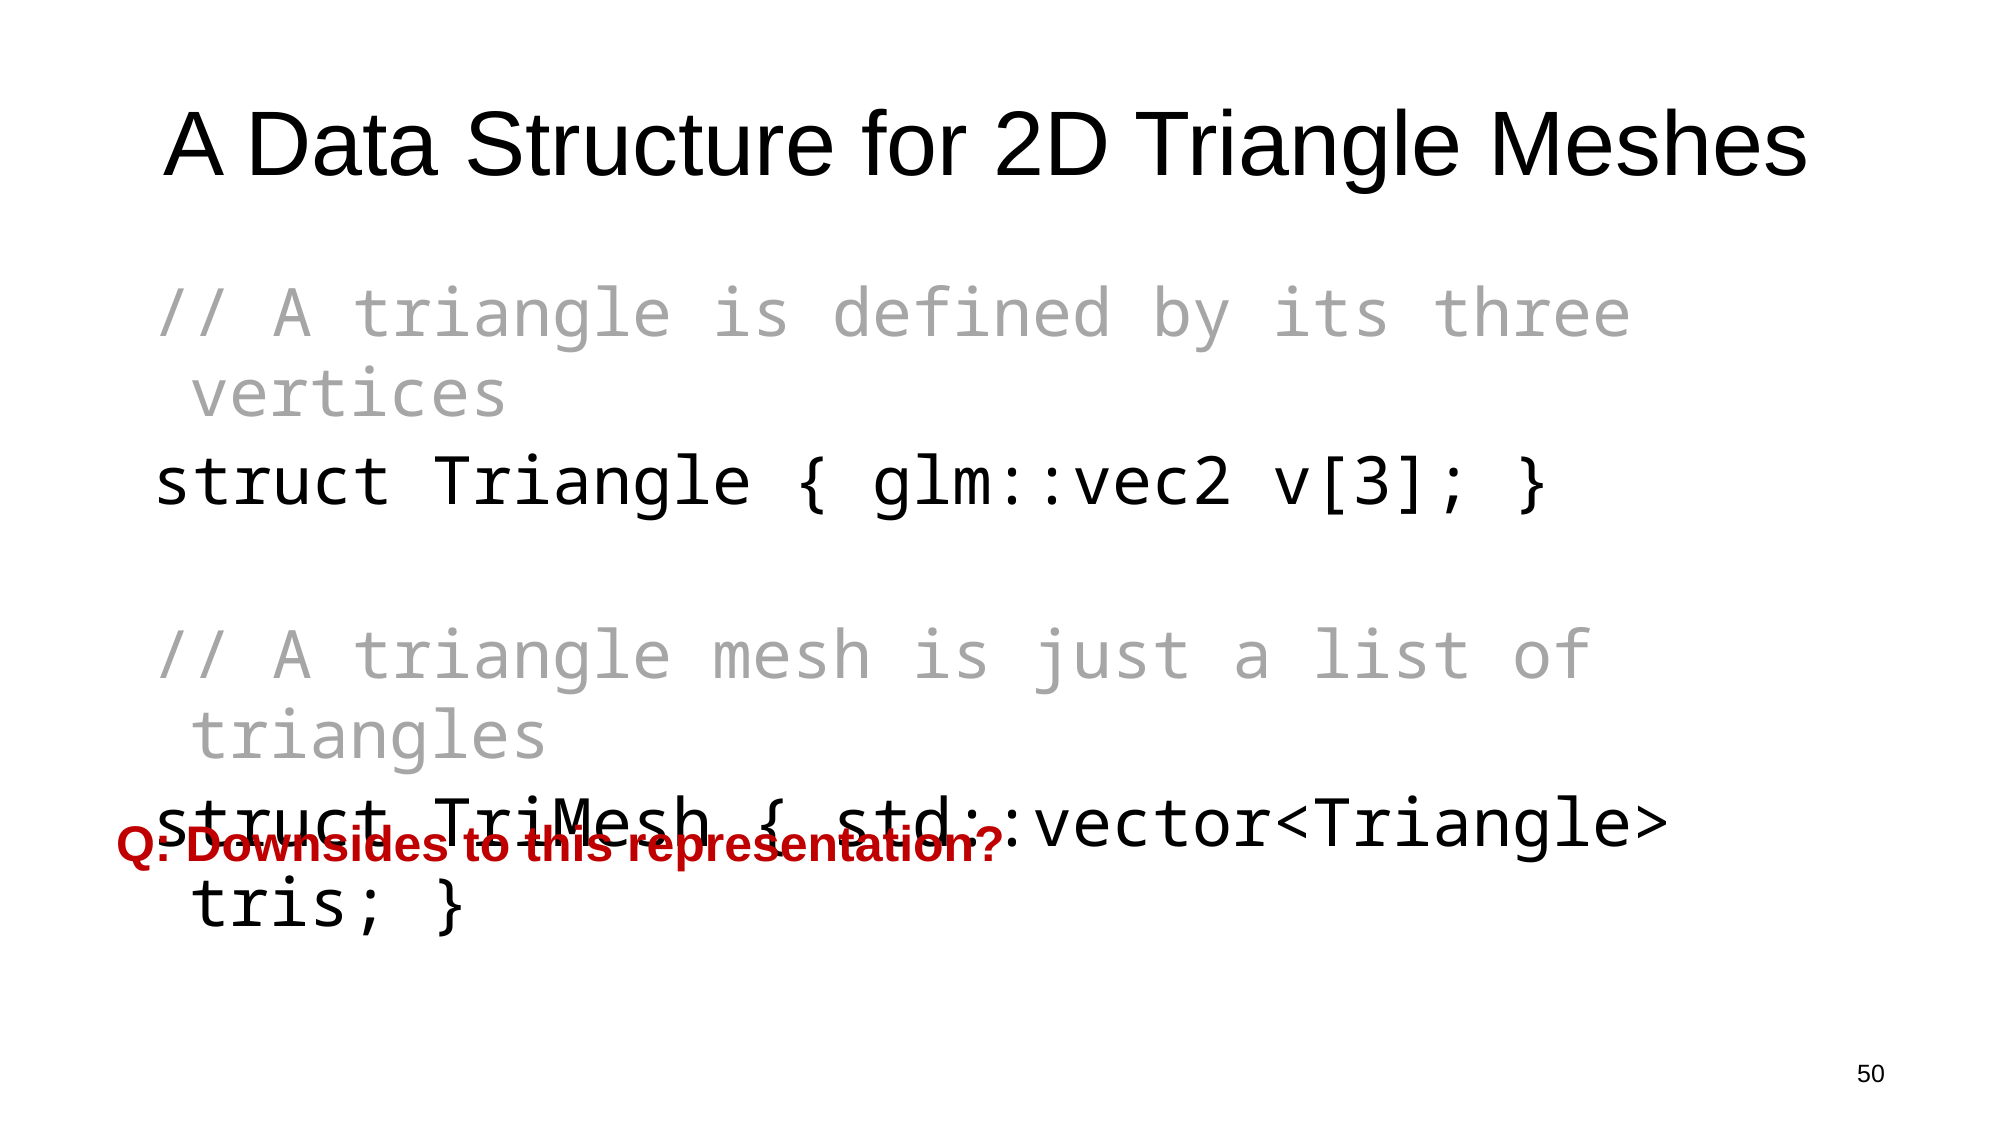

# A Data Structure for 2D Triangle Meshes
// A triangle is defined by its three vertices
struct Triangle { glm::vec2 v[3]; }

// A triangle mesh is just a list of triangles
struct TriMesh { std::vector<Triangle> tris; }
Q: Downsides to this representation?
50